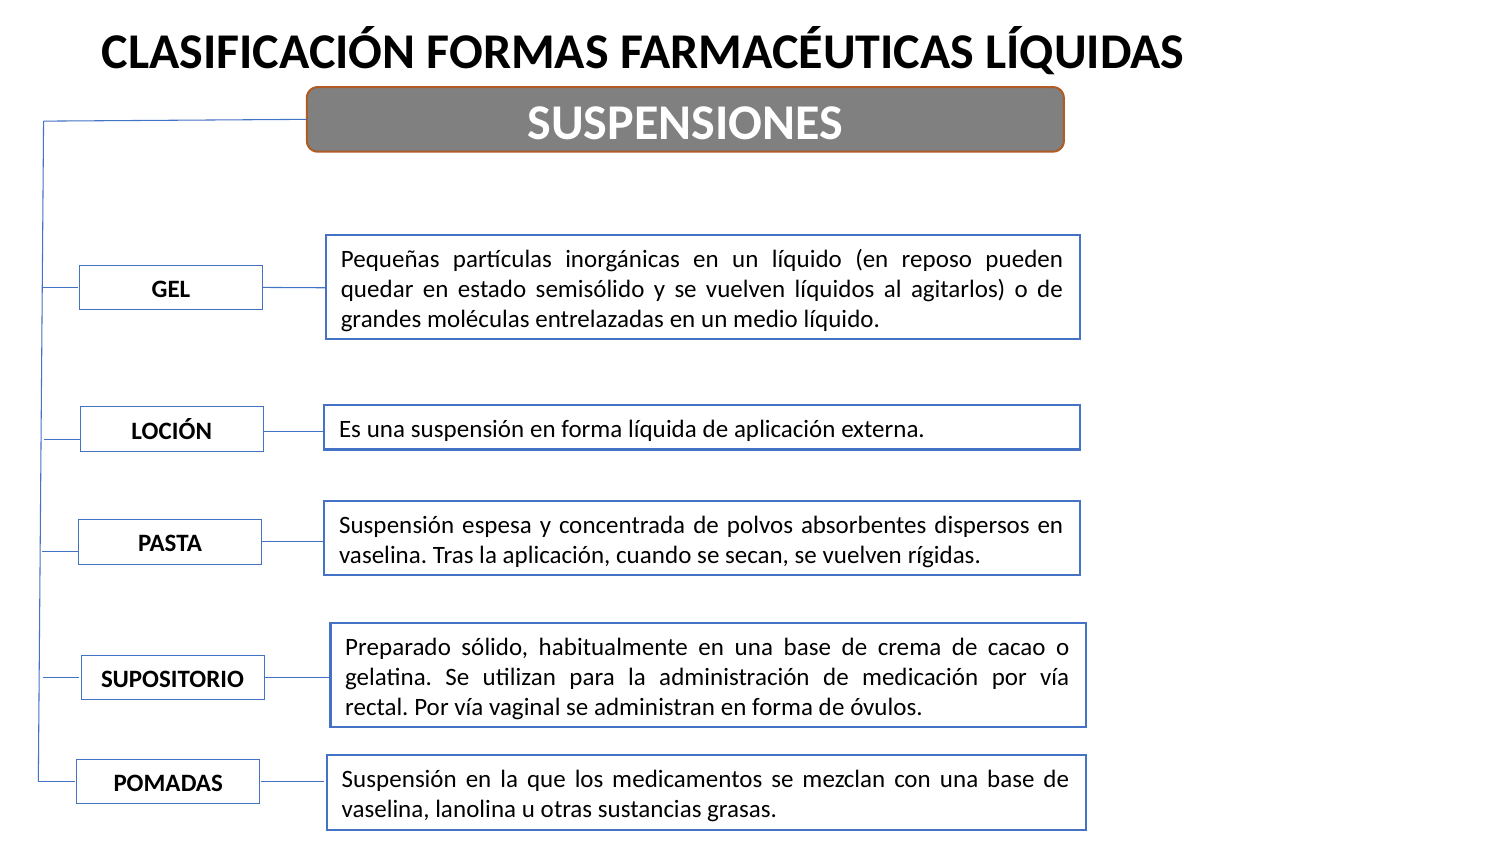

CLASIFICACIÓN FORMAS FARMACÉUTICAS LÍQUIDAS
SUSPENSIONES
Pequeñas partículas inorgánicas en un líquido (en reposo pueden quedar en estado semisólido y se vuelven líquidos al agitarlos) o de grandes moléculas entrelazadas en un medio líquido.
GEL
Es una suspensión en forma líquida de aplicación externa.
LOCIÓN
Suspensión espesa y concentrada de polvos absorbentes dispersos en vaselina. Tras la aplicación, cuando se secan, se vuelven rígidas.
PASTA
Preparado sólido, habitualmente en una base de crema de cacao o gelatina. Se utilizan para la administración de medicación por vía rectal. Por vía vaginal se administran en forma de óvulos.
SUPOSITORIO
Suspensión en la que los medicamentos se mezclan con una base de vaselina, lanolina u otras sustancias grasas.
POMADAS